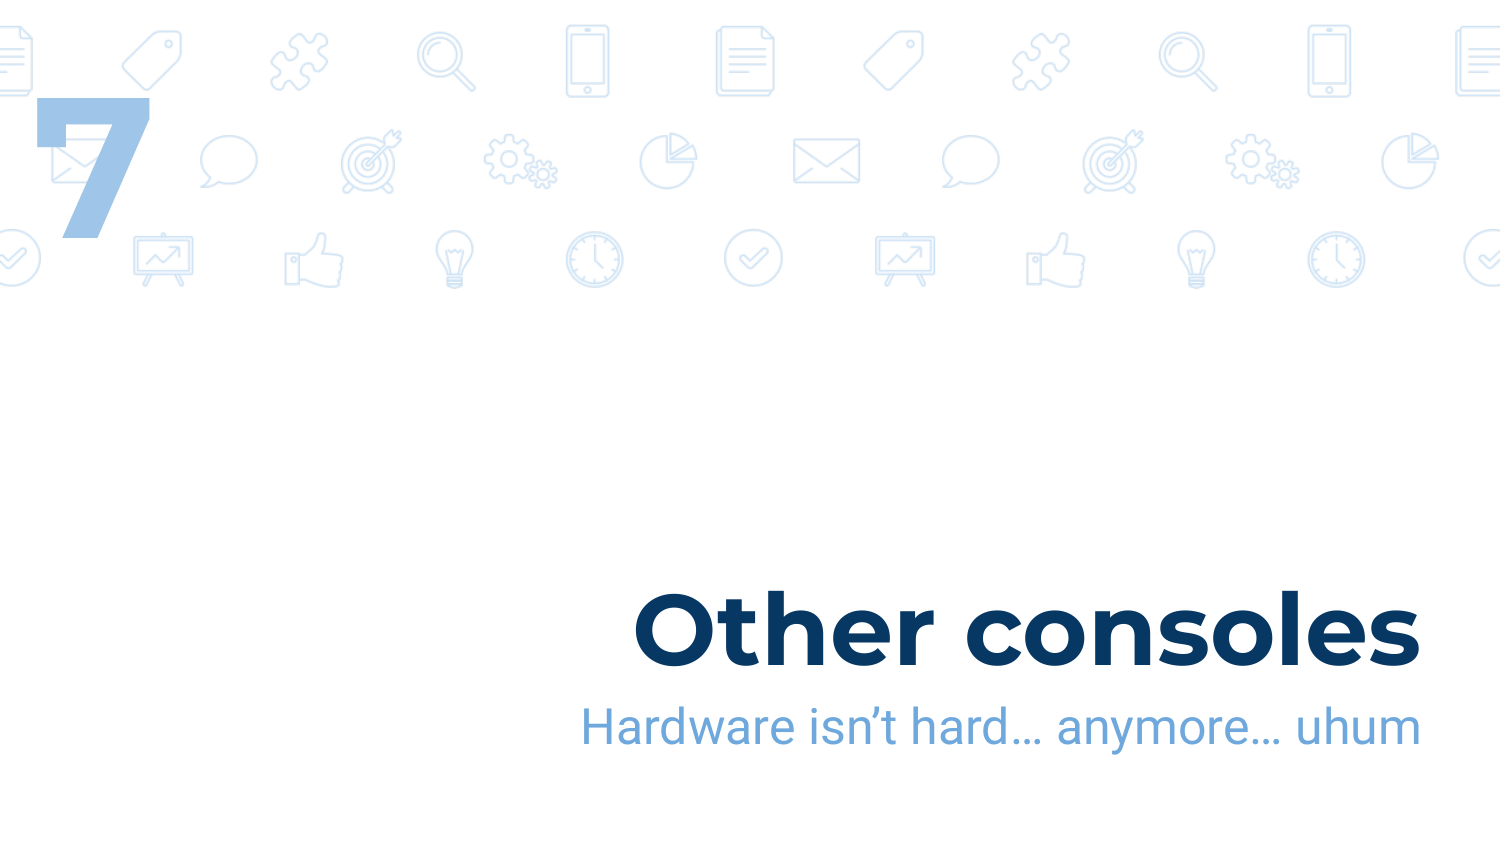

7
# Other consoles
Hardware isn’t hard… anymore… uhum